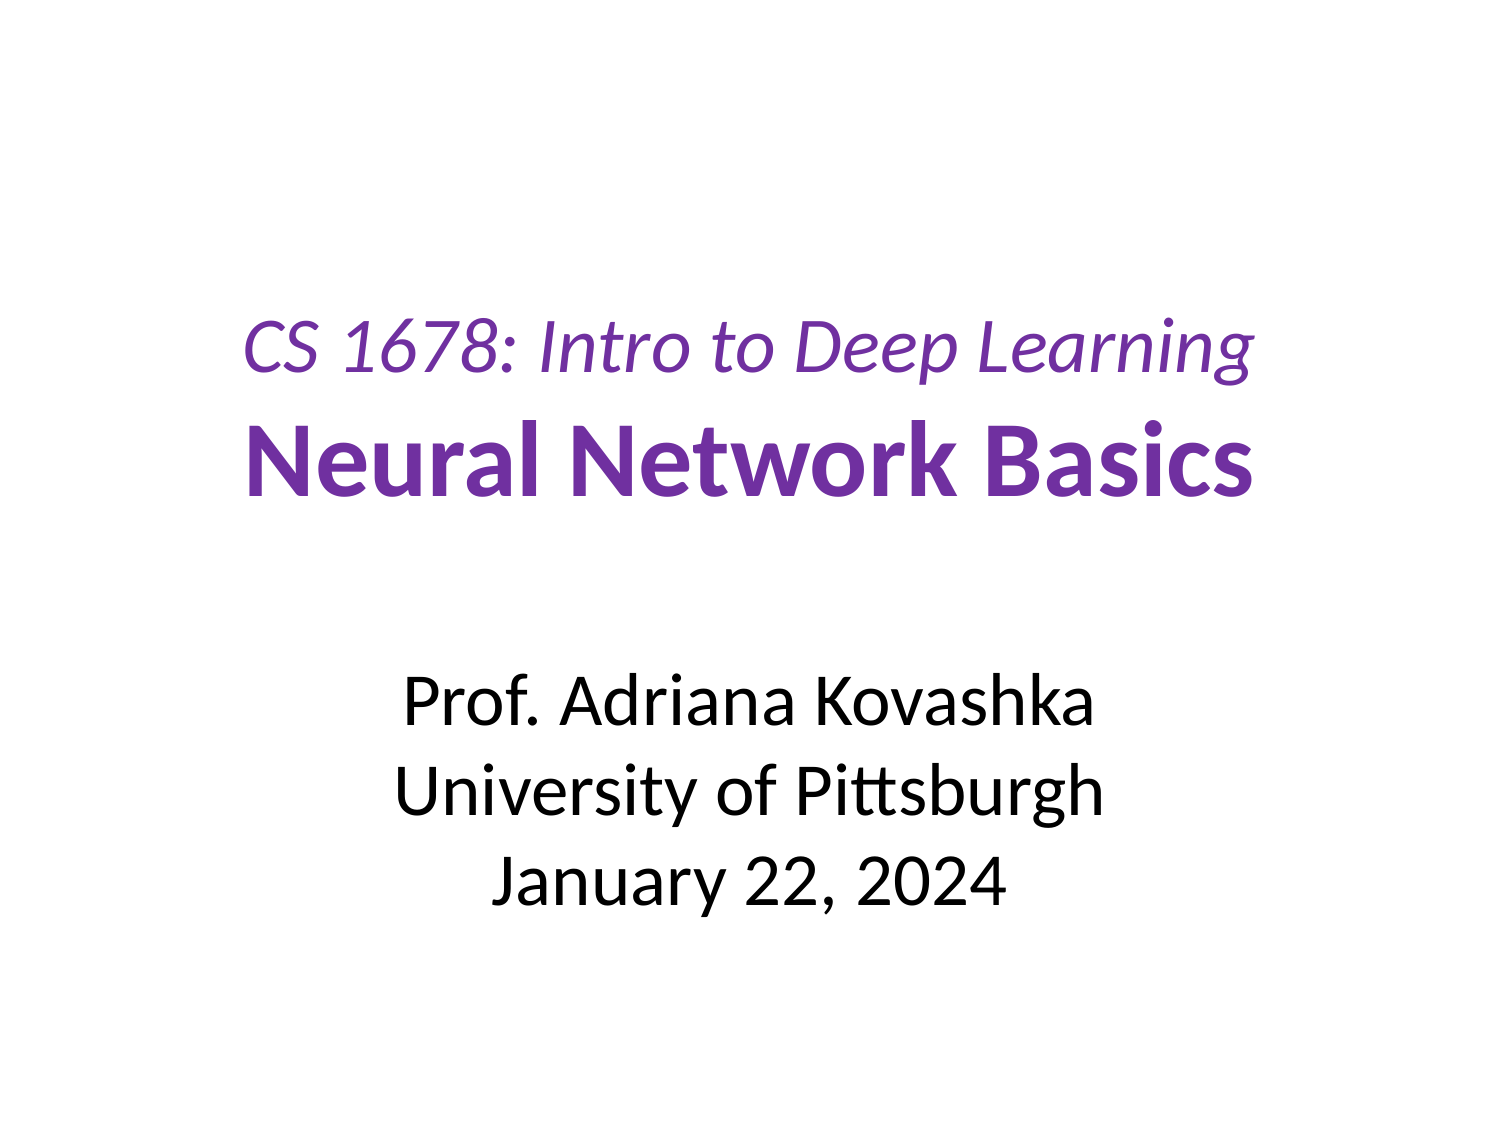

# CS 1678: Intro to Deep Learning Neural Network Basics
Prof. Adriana Kovashka
University of Pittsburgh
January 22, 2024